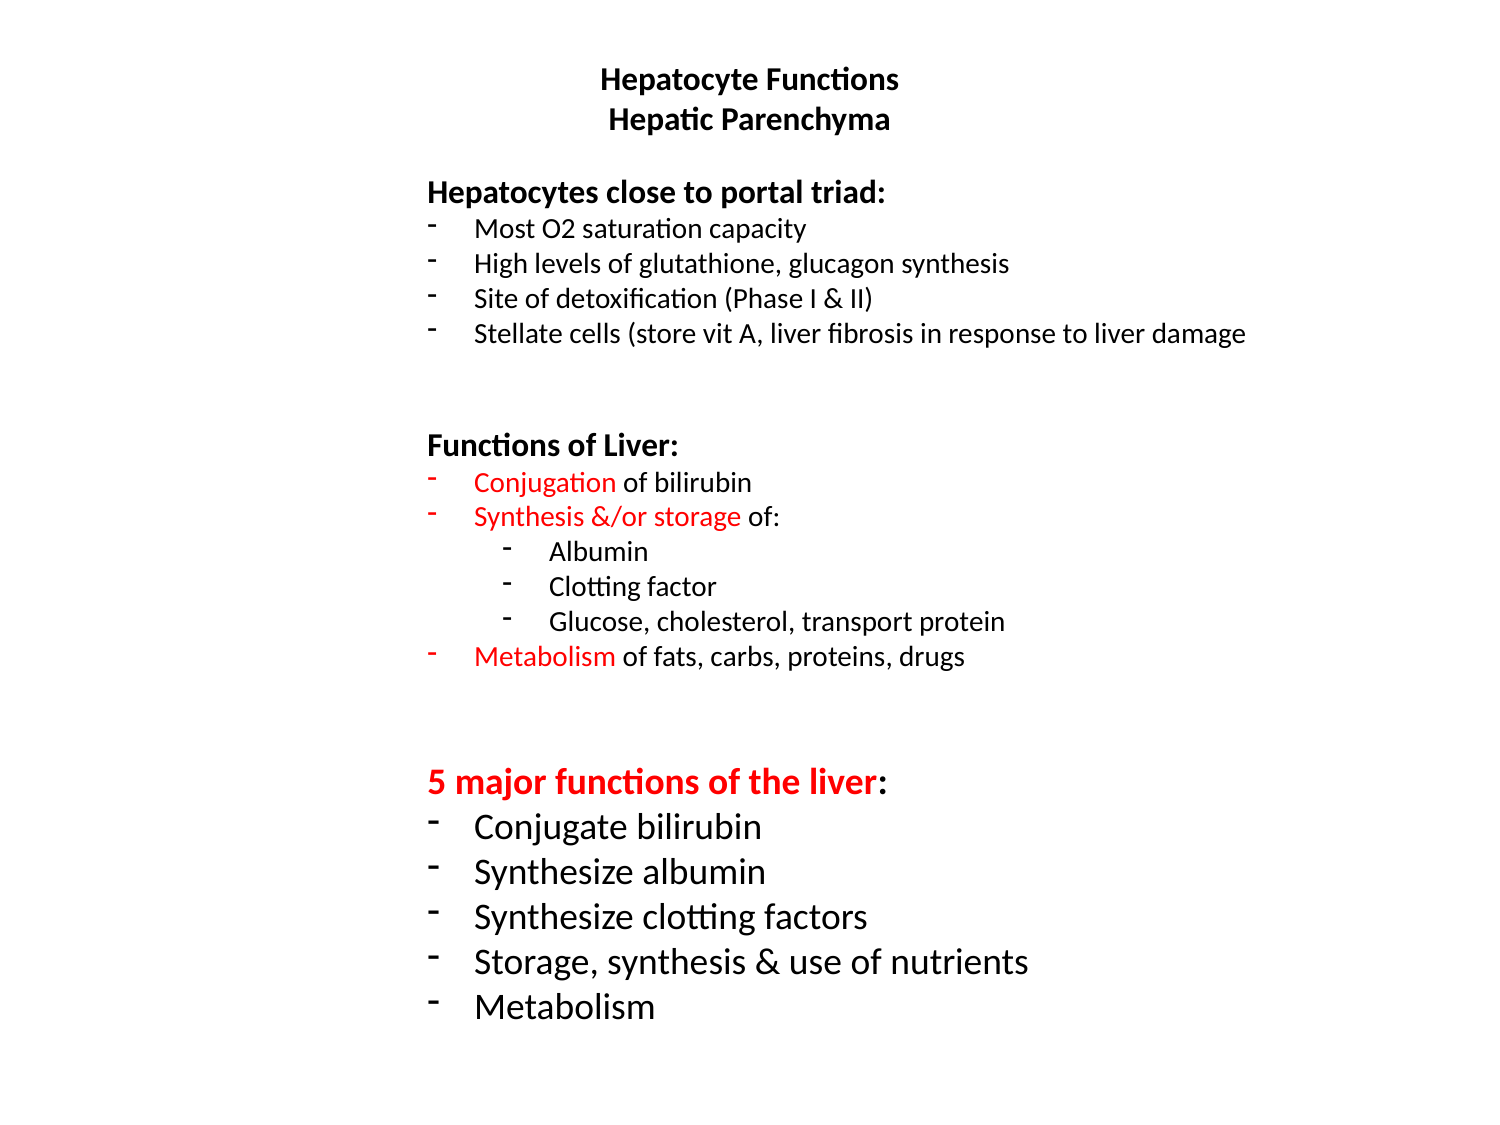

Hepatocyte Functions
Hepatic Parenchyma
Hepatocytes close to portal triad:
Most O2 saturation capacity
High levels of glutathione, glucagon synthesis
Site of detoxification (Phase I & II)
Stellate cells (store vit A, liver fibrosis in response to liver damage
Functions of Liver:
Conjugation of bilirubin
Synthesis &/or storage of:
Albumin
Clotting factor
Glucose, cholesterol, transport protein
Metabolism of fats, carbs, proteins, drugs
5 major functions of the liver:
Conjugate bilirubin
Synthesize albumin
Synthesize clotting factors
Storage, synthesis & use of nutrients
Metabolism